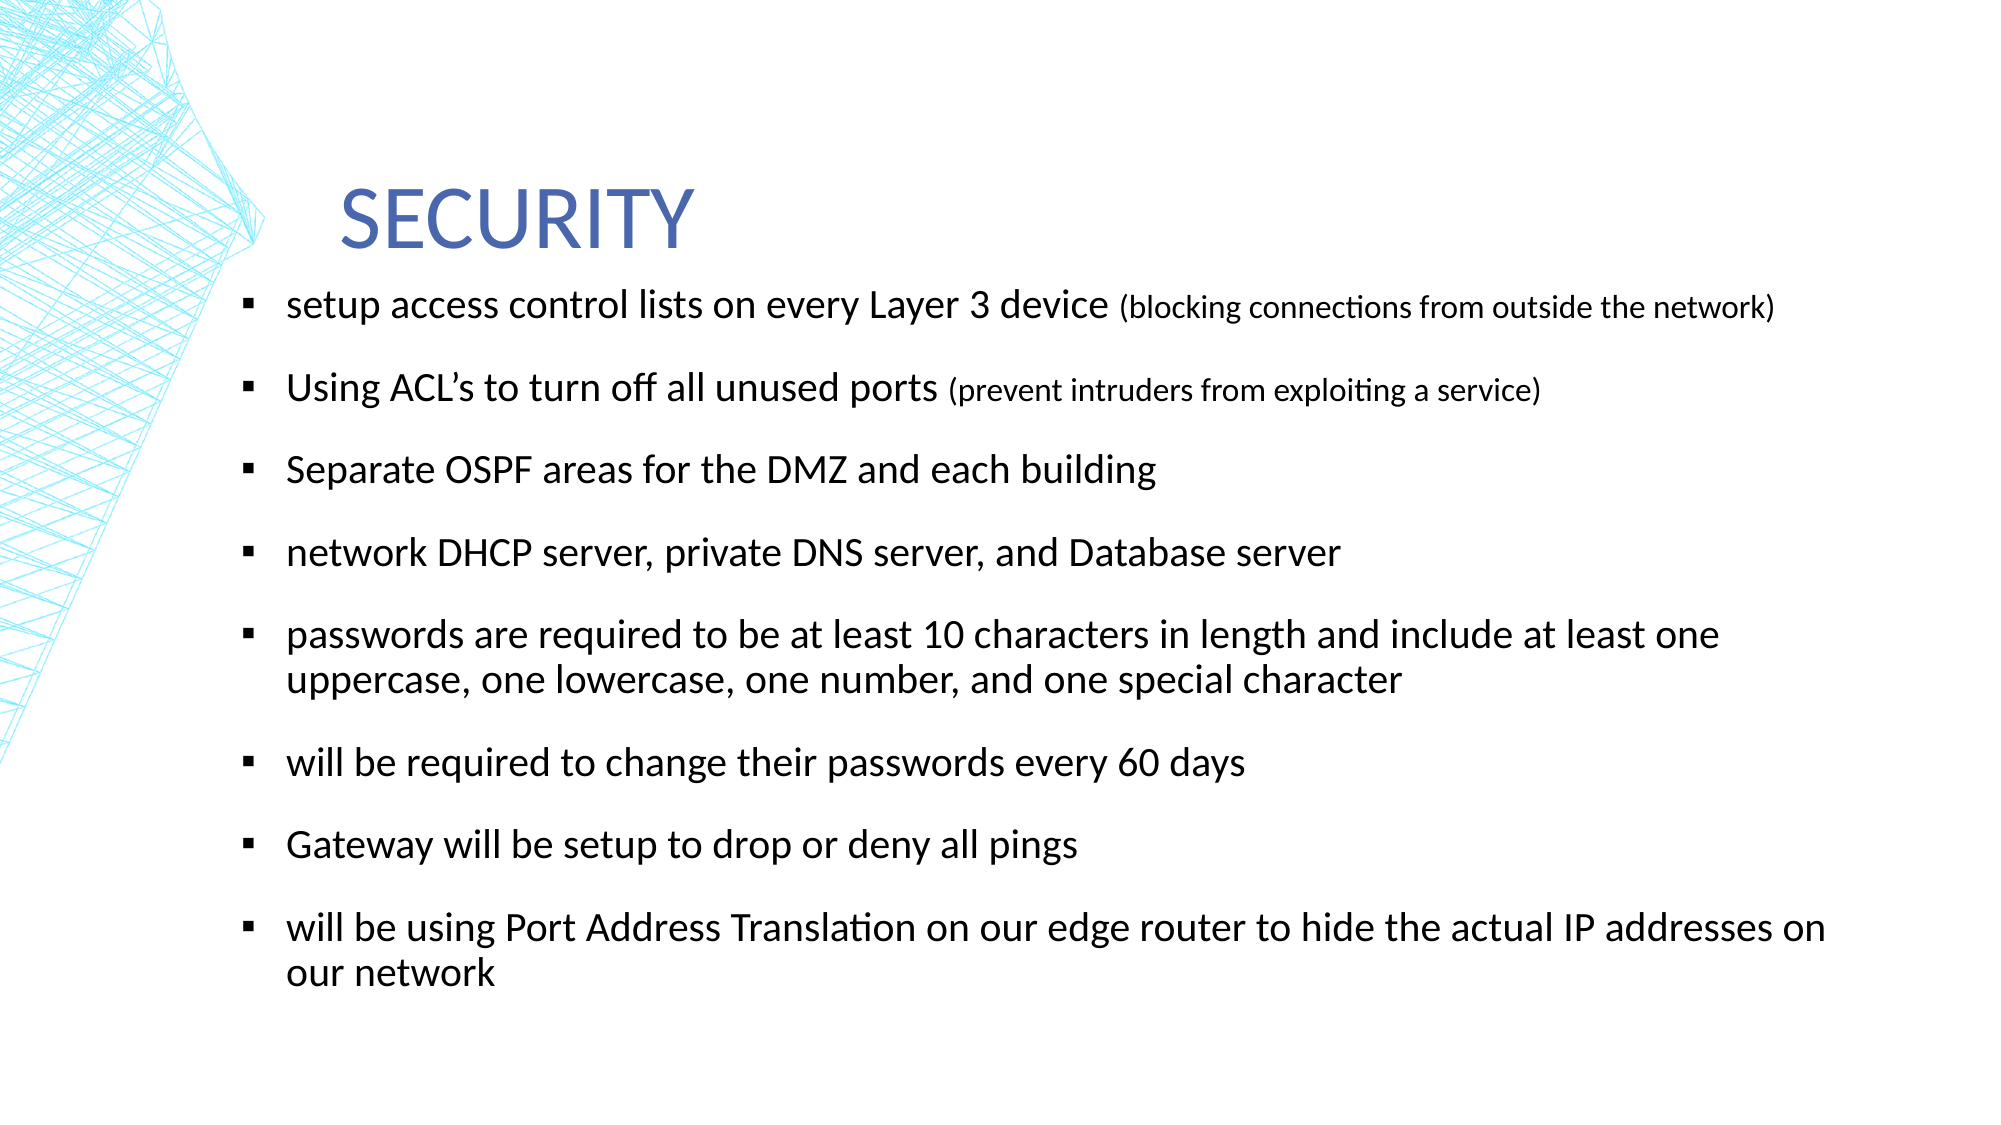

# Security
setup access control lists on every Layer 3 device (blocking connections from outside the network)
Using ACL’s to turn off all unused ports (prevent intruders from exploiting a service)
Separate OSPF areas for the DMZ and each building
network DHCP server, private DNS server, and Database server
passwords are required to be at least 10 characters in length and include at least one uppercase, one lowercase, one number, and one special character
will be required to change their passwords every 60 days
Gateway will be setup to drop or deny all pings
will be using Port Address Translation on our edge router to hide the actual IP addresses on our network